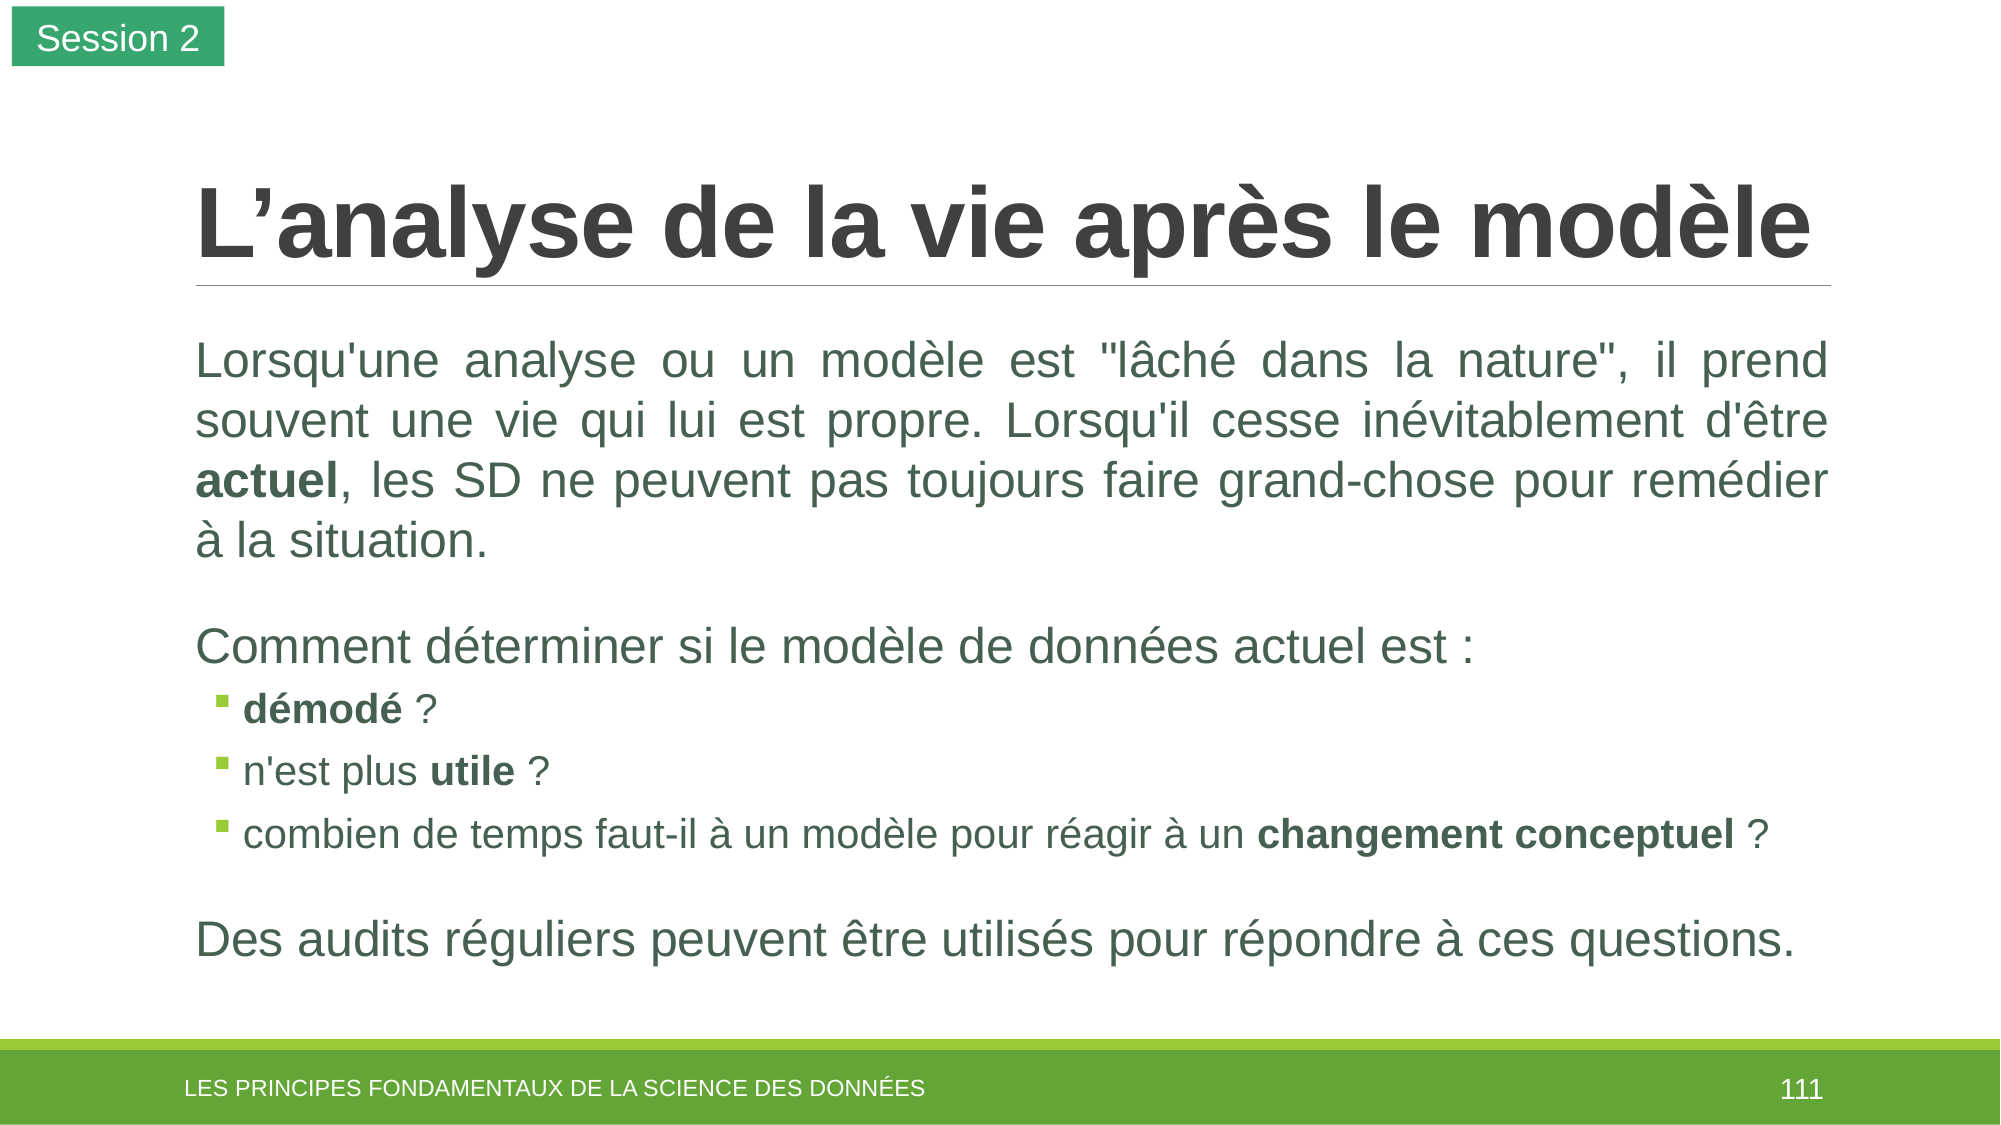

Session 2
# L’analyse de la vie après le modèle
Lorsqu'une analyse ou un modèle est "lâché dans la nature", il prend souvent une vie qui lui est propre. Lorsqu'il cesse inévitablement d'être actuel, les SD ne peuvent pas toujours faire grand-chose pour remédier à la situation.
Comment déterminer si le modèle de données actuel est :
démodé ?
n'est plus utile ?
combien de temps faut-il à un modèle pour réagir à un changement conceptuel ?
Des audits réguliers peuvent être utilisés pour répondre à ces questions.
LES PRINCIPES FONDAMENTAUX DE LA SCIENCE DES DONNÉES
111